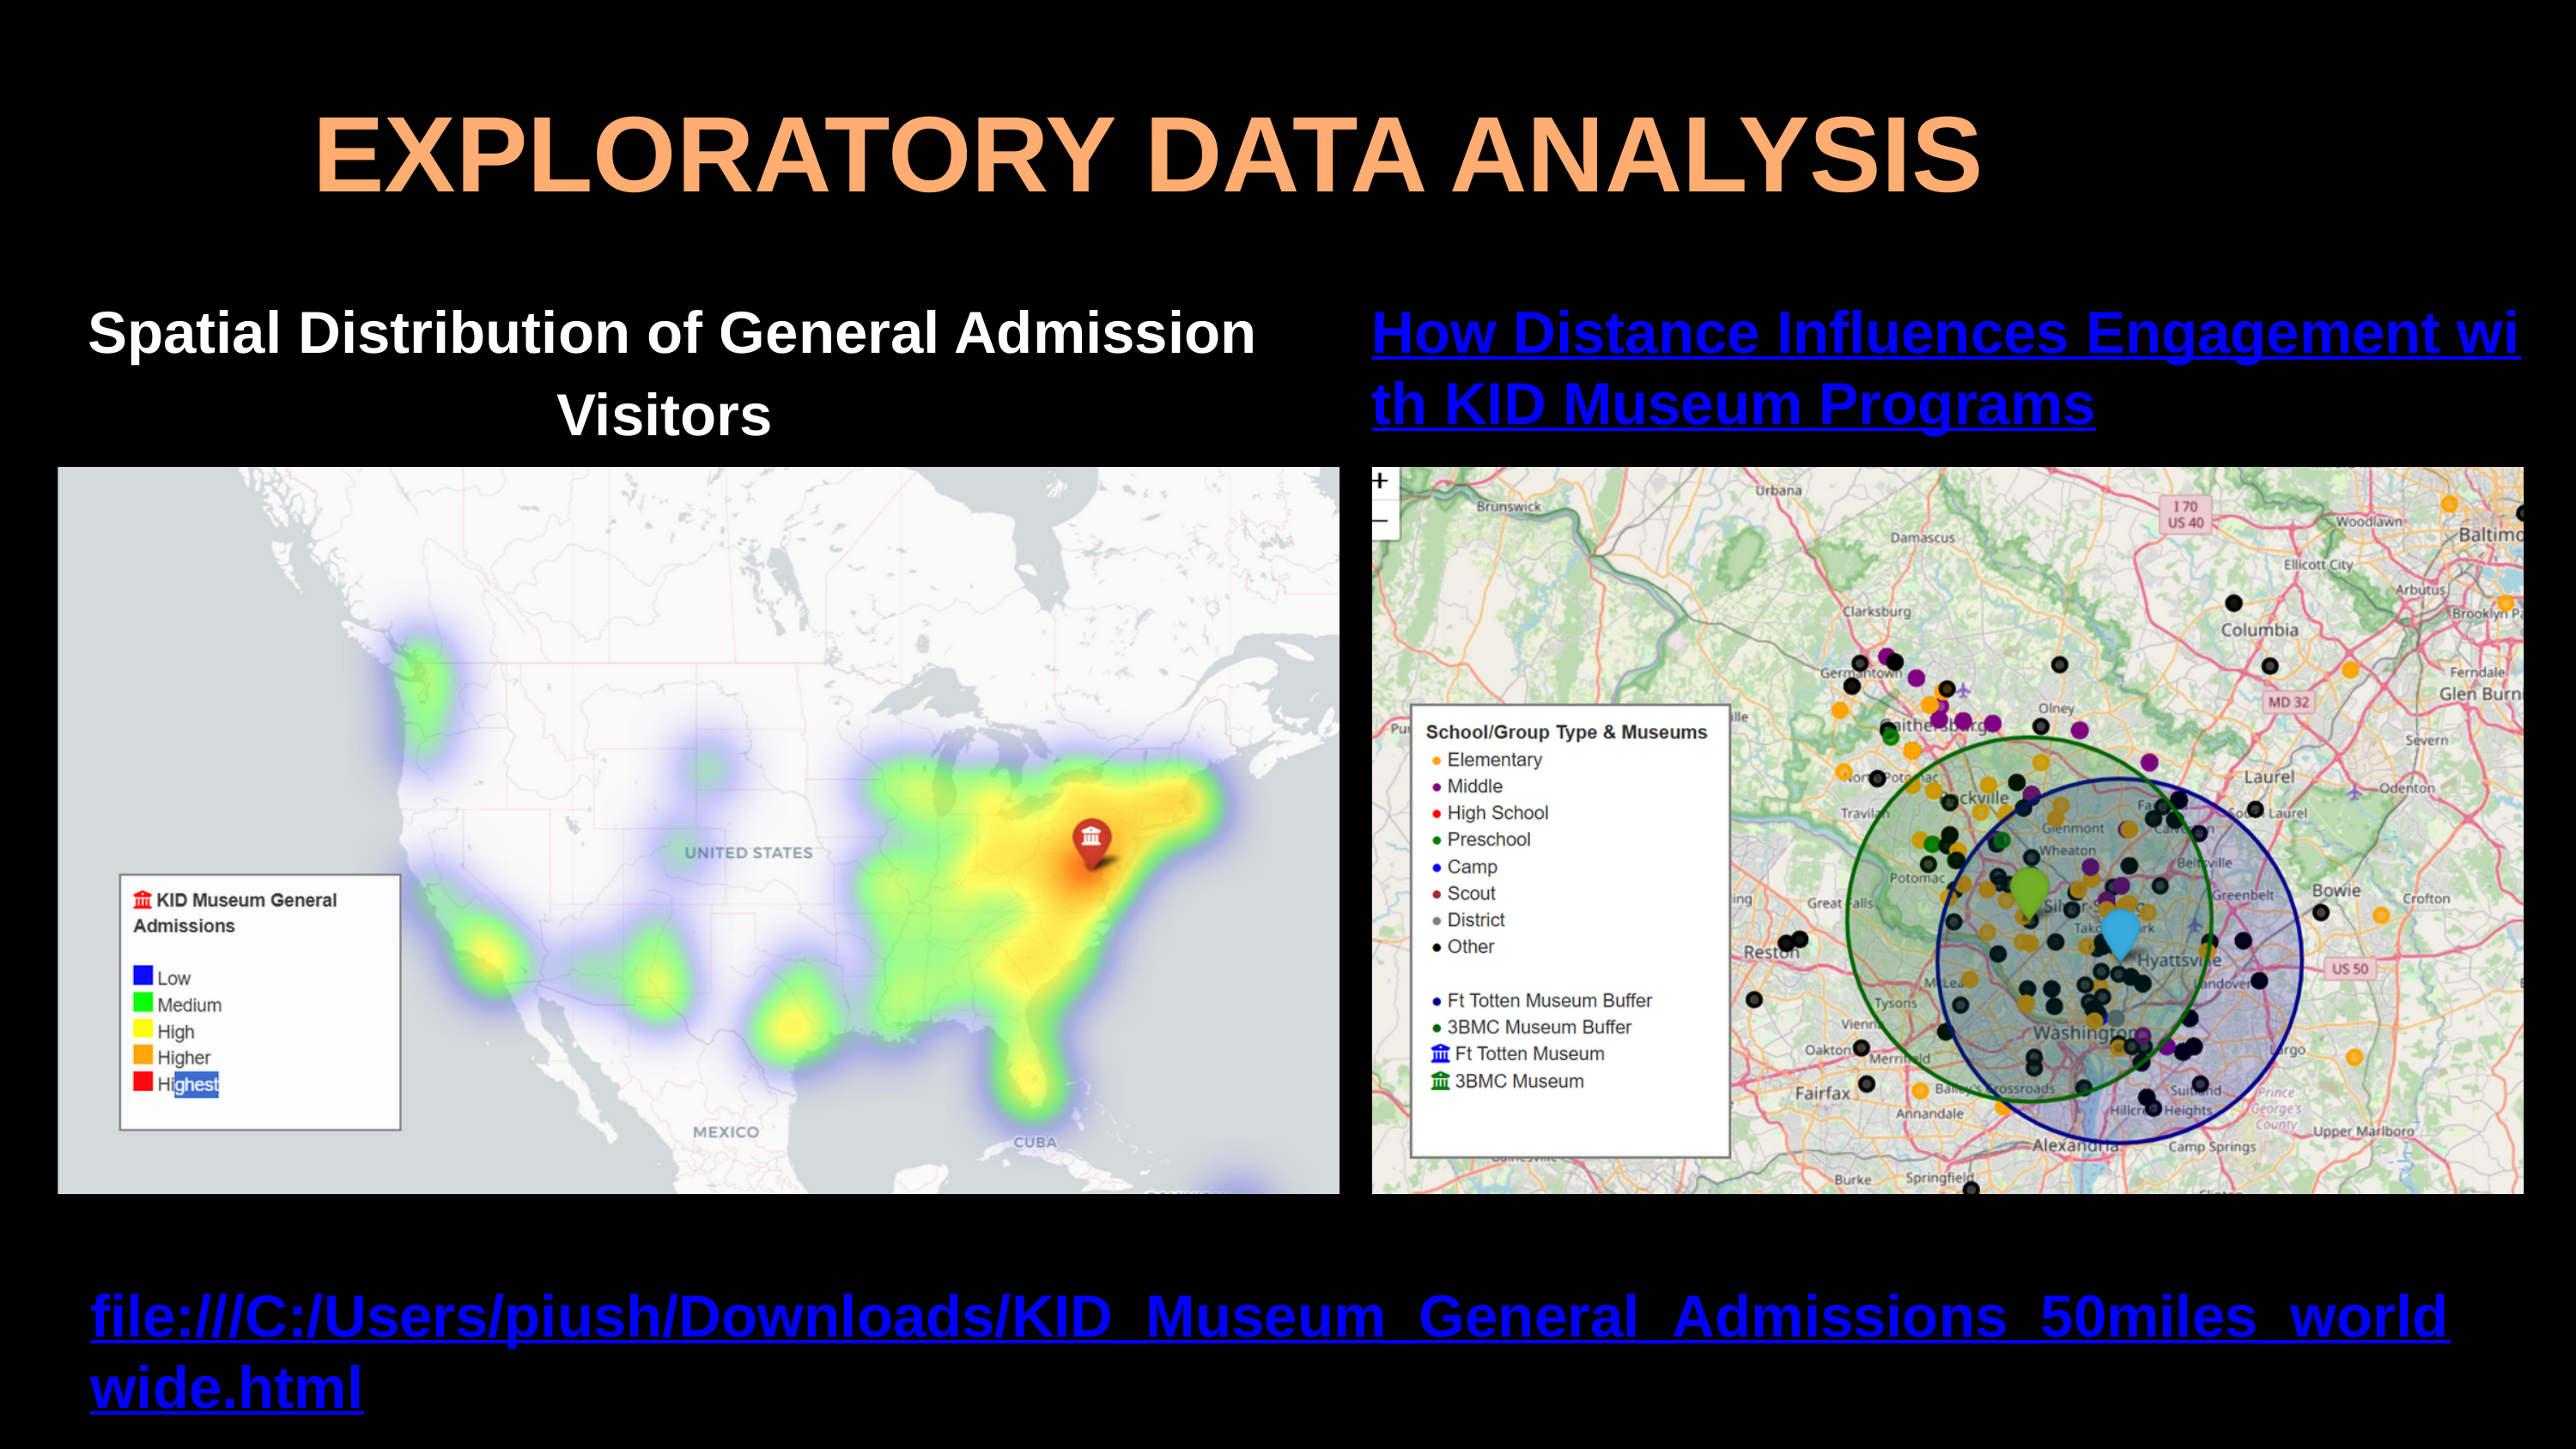

EXPLORATORY DATA ANALYSIS
Spatial Distribution of General Admission Visitors
How Distance Influences Engagement with KID Museum Programs

file:///C:/Users/piush/Downloads/KID_Museum_General_Admissions_50miles_worldwide.html